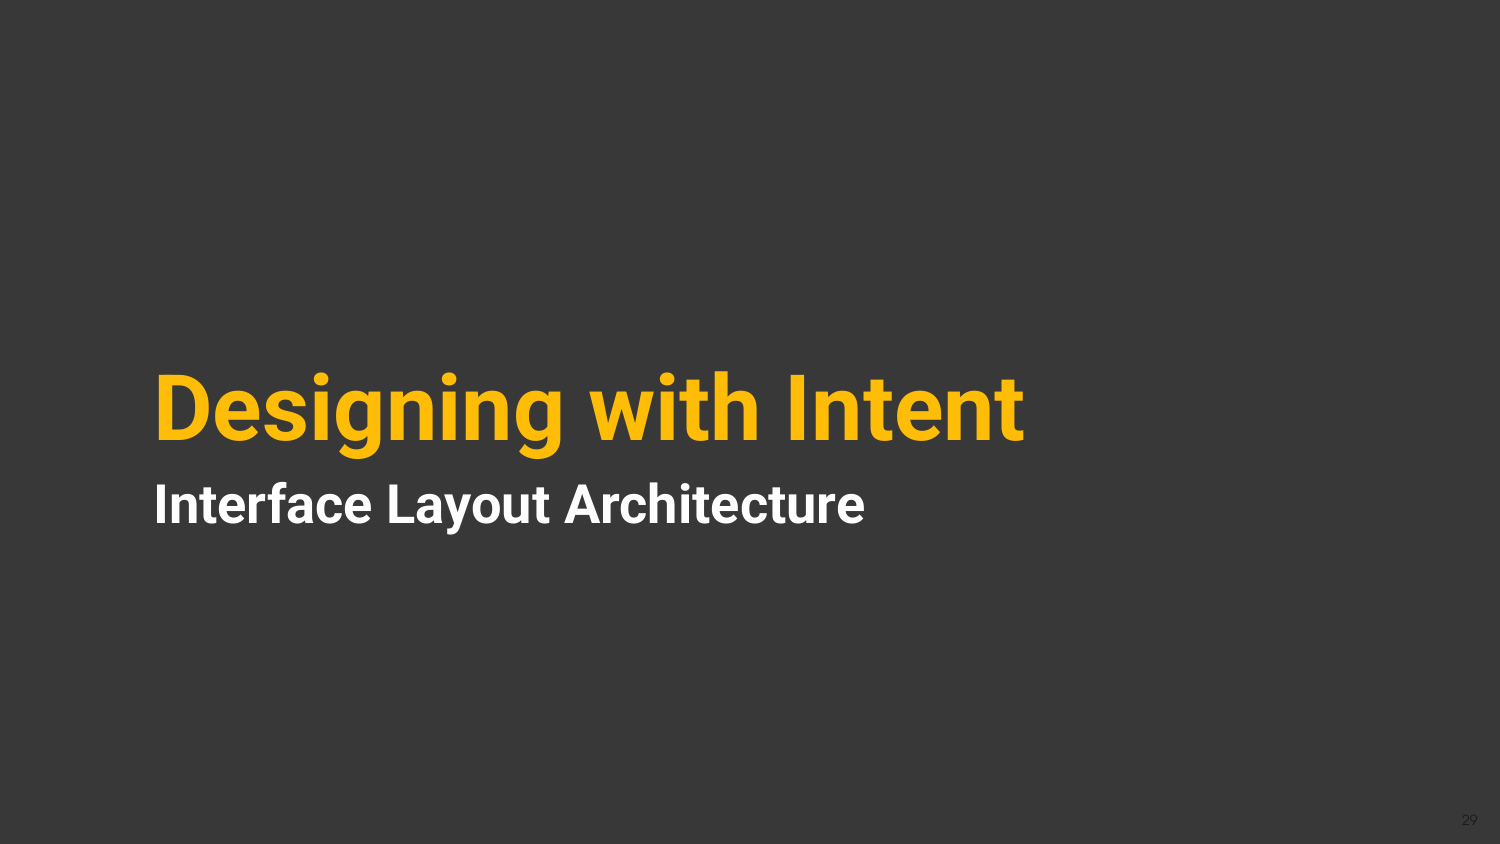

#
Designing with Intent
Interface Layout Architecture